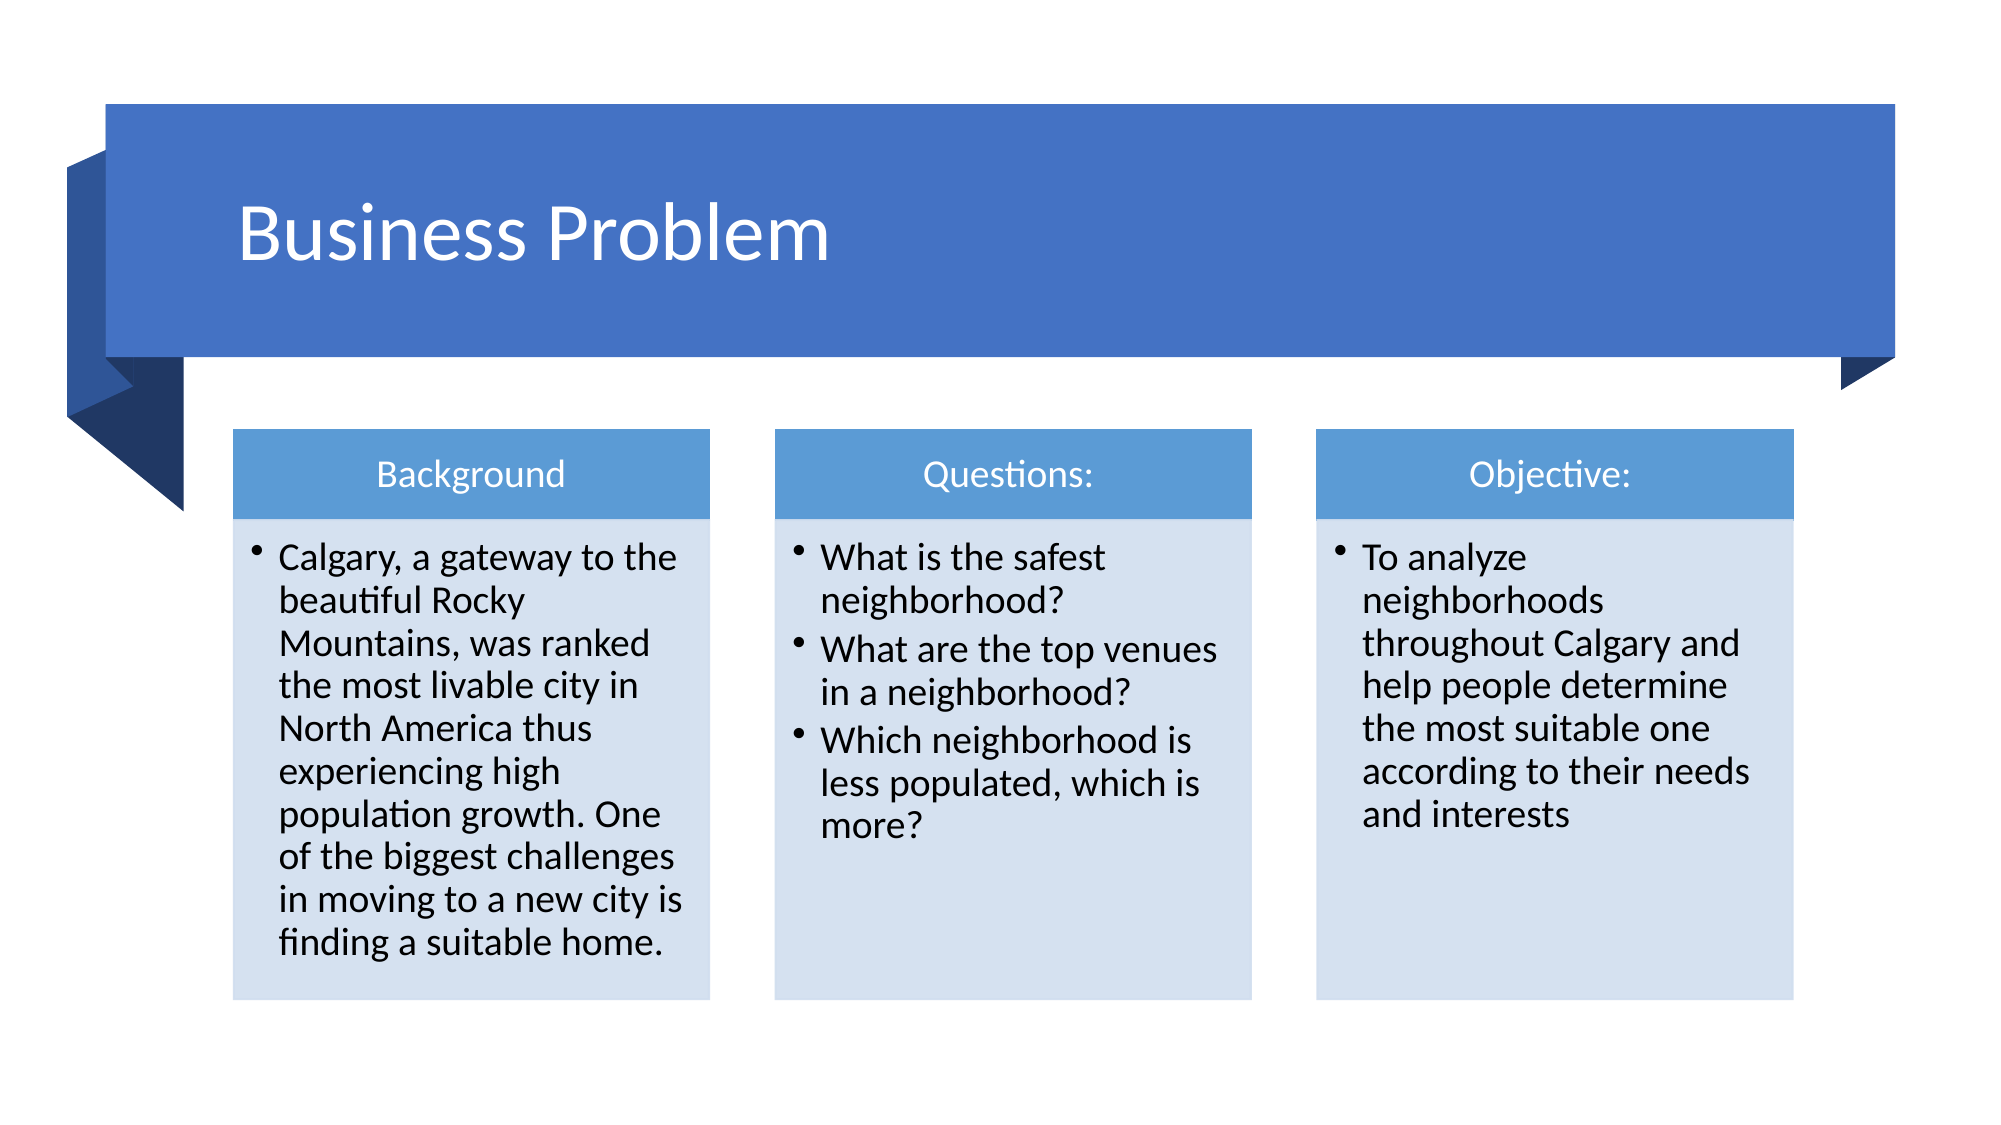

# Business Problem
Background
Calgary, a gateway to the beautiful Rocky Mountains, was ranked the most livable city in North America thus experiencing high population growth. One of the biggest challenges in moving to a new city is finding a suitable home.
Questions:
What is the safest neighborhood?
What are the top venues in a neighborhood?
Which neighborhood is less populated, which is more?
Objective:
To analyze neighborhoods throughout Calgary and help people determine the most suitable one according to their needs and interests